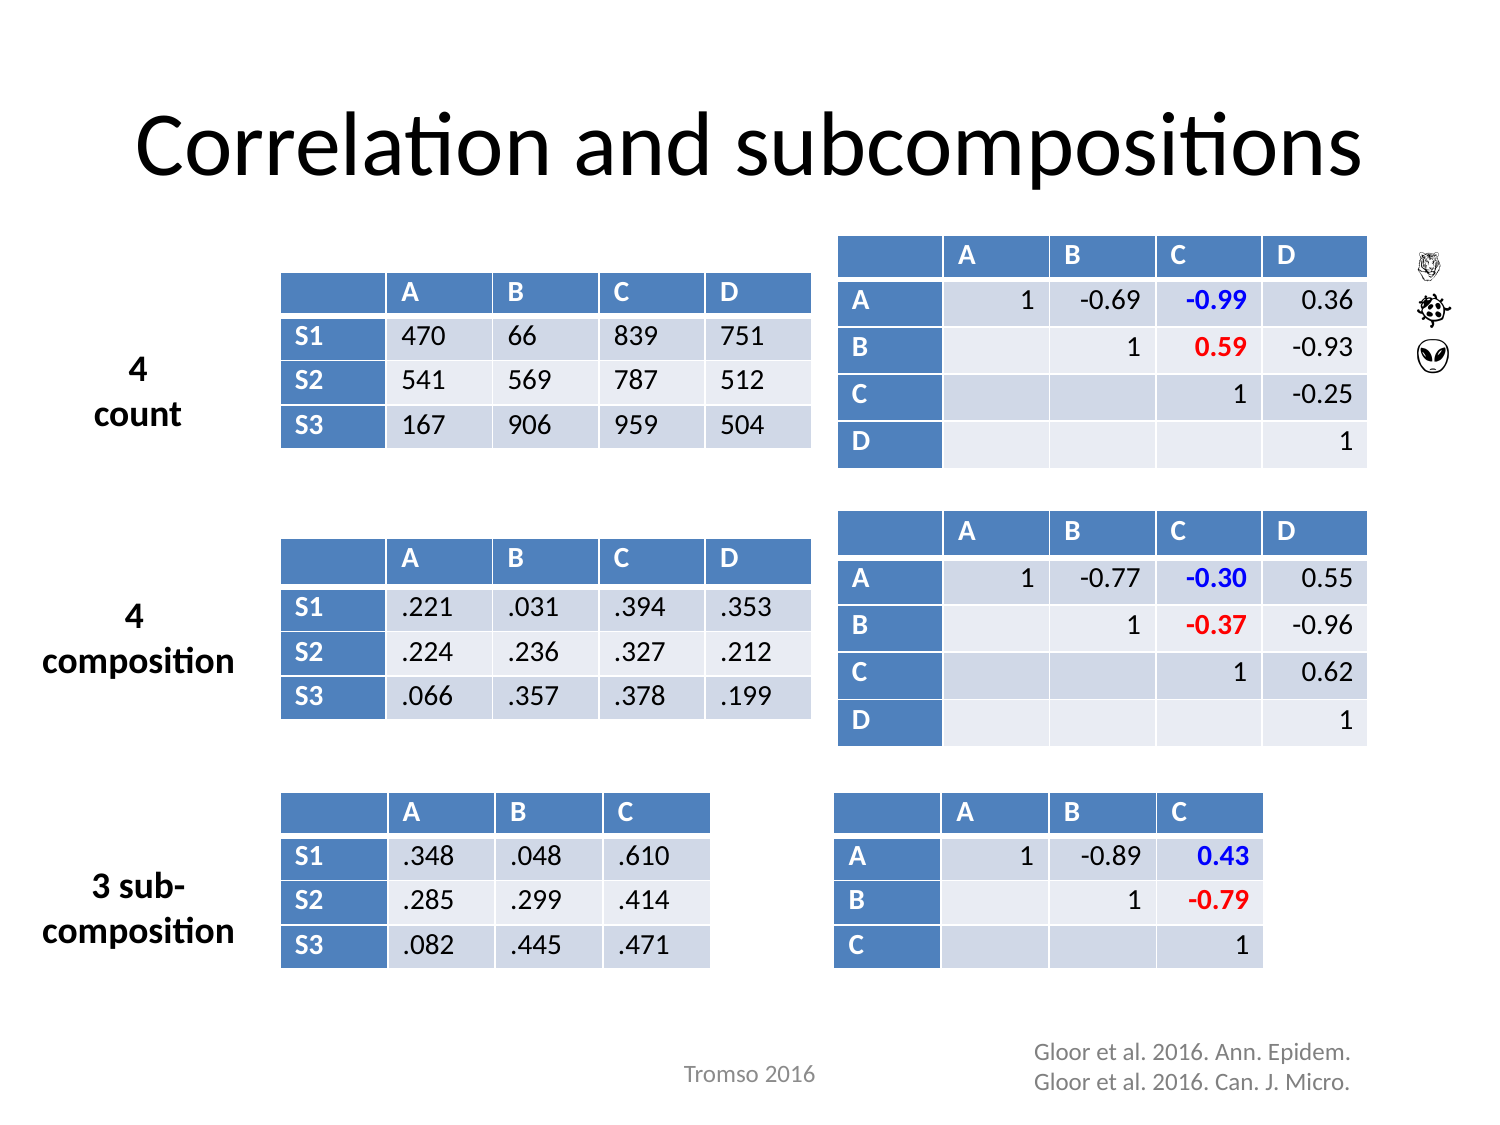

# Correlation and subcompositions
🐯
🐞
👽
|  | A | B | C | D |
| --- | --- | --- | --- | --- |
| A | 1 | -0.69 | -0.99 | 0.36 |
| B |  | 1 | 0.59 | -0.93 |
| C |  |  | 1 | -0.25 |
| D |  |  |  | 1 |
|  | A | B | C | D |
| --- | --- | --- | --- | --- |
| S1 | 470 | 66 | 839 | 751 |
| S2 | 541 | 569 | 787 | 512 |
| S3 | 167 | 906 | 959 | 504 |
4
count
|  | A | B | C | D |
| --- | --- | --- | --- | --- |
| A | 1 | -0.77 | -0.30 | 0.55 |
| B |  | 1 | -0.37 | -0.96 |
| C |  |  | 1 | 0.62 |
| D |  |  |  | 1 |
|  | A | B | C | D |
| --- | --- | --- | --- | --- |
| S1 | .221 | .031 | .394 | .353 |
| S2 | .224 | .236 | .327 | .212 |
| S3 | .066 | .357 | .378 | .199 |
4
composition
|  | A | B | C |
| --- | --- | --- | --- |
| S1 | .348 | .048 | .610 |
| S2 | .285 | .299 | .414 |
| S3 | .082 | .445 | .471 |
|  | A | B | C |
| --- | --- | --- | --- |
| A | 1 | -0.89 | 0.43 |
| B |  | 1 | -0.79 |
| C |  |  | 1 |
3 sub-
composition
Gloor et al. 2016. Ann. Epidem.
Gloor et al. 2016. Can. J. Micro.
Tromso 2016